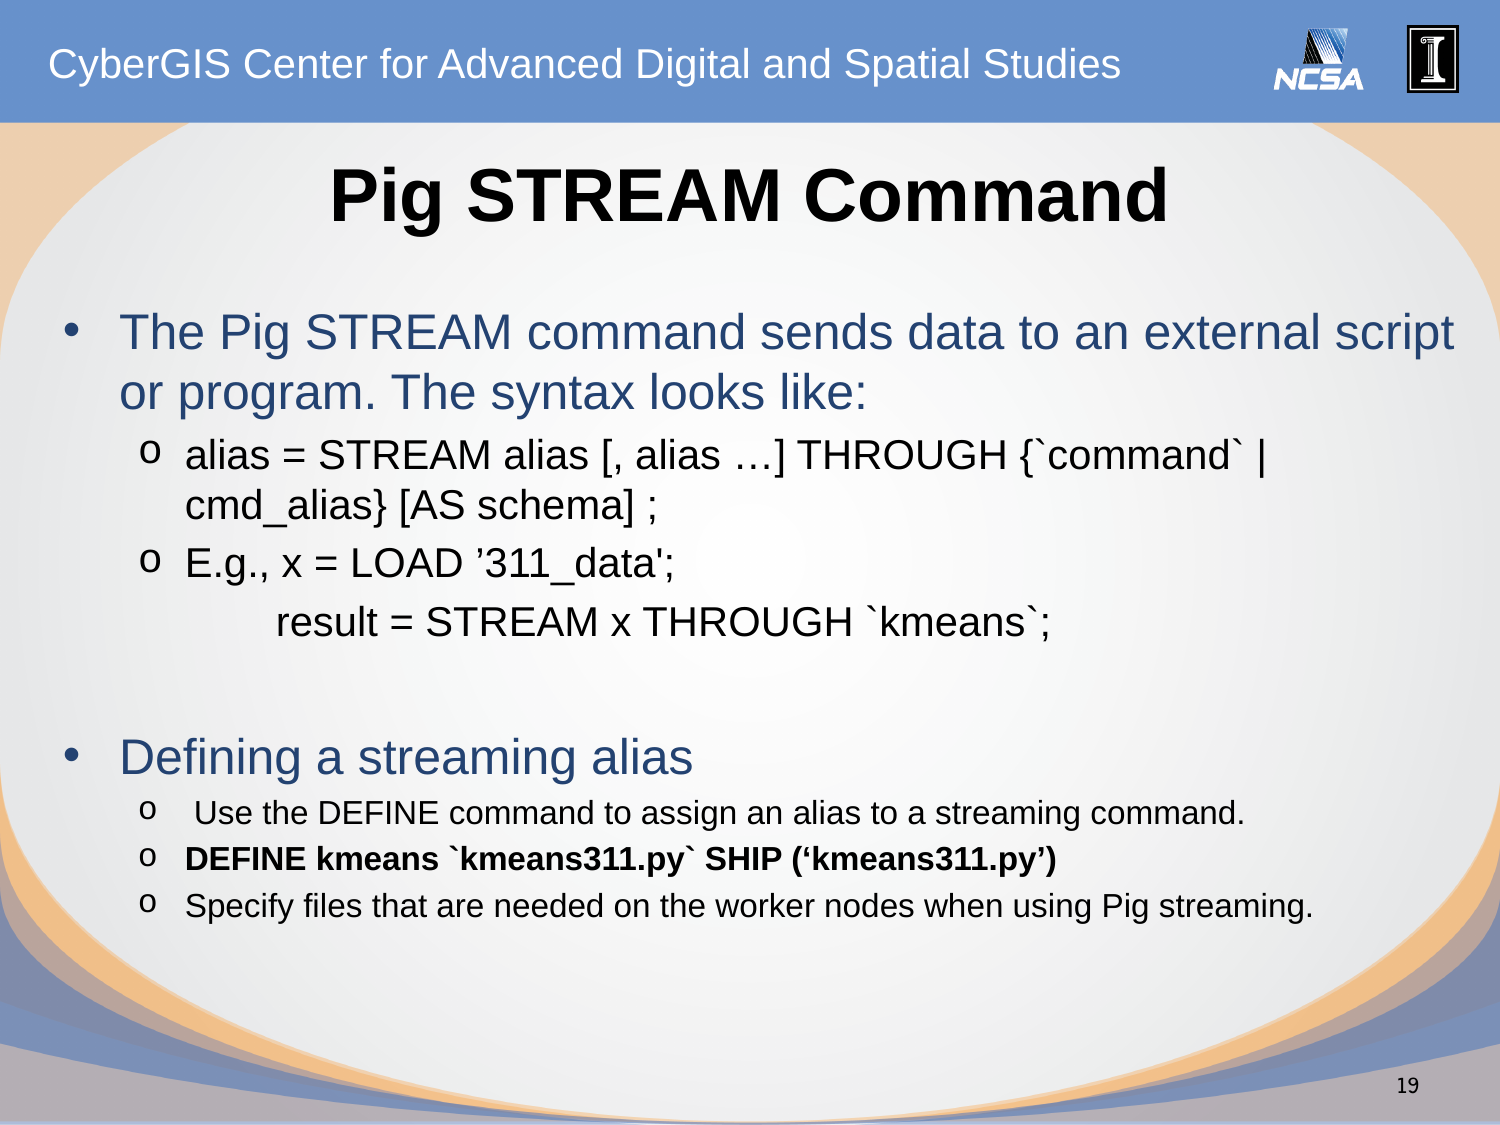

# Pig STREAM Command
The Pig STREAM command sends data to an external script or program. The syntax looks like:
alias = STREAM alias [, alias …] THROUGH {`command` | cmd_alias} [AS schema] ;
E.g., x = LOAD ’311_data';
            result = STREAM x THROUGH `kmeans`;

Defining a streaming alias
 Use the DEFINE command to assign an alias to a streaming command.
DEFINE kmeans `kmeans311.py` SHIP (‘kmeans311.py’)
Specify files that are needed on the worker nodes when using Pig streaming.

19